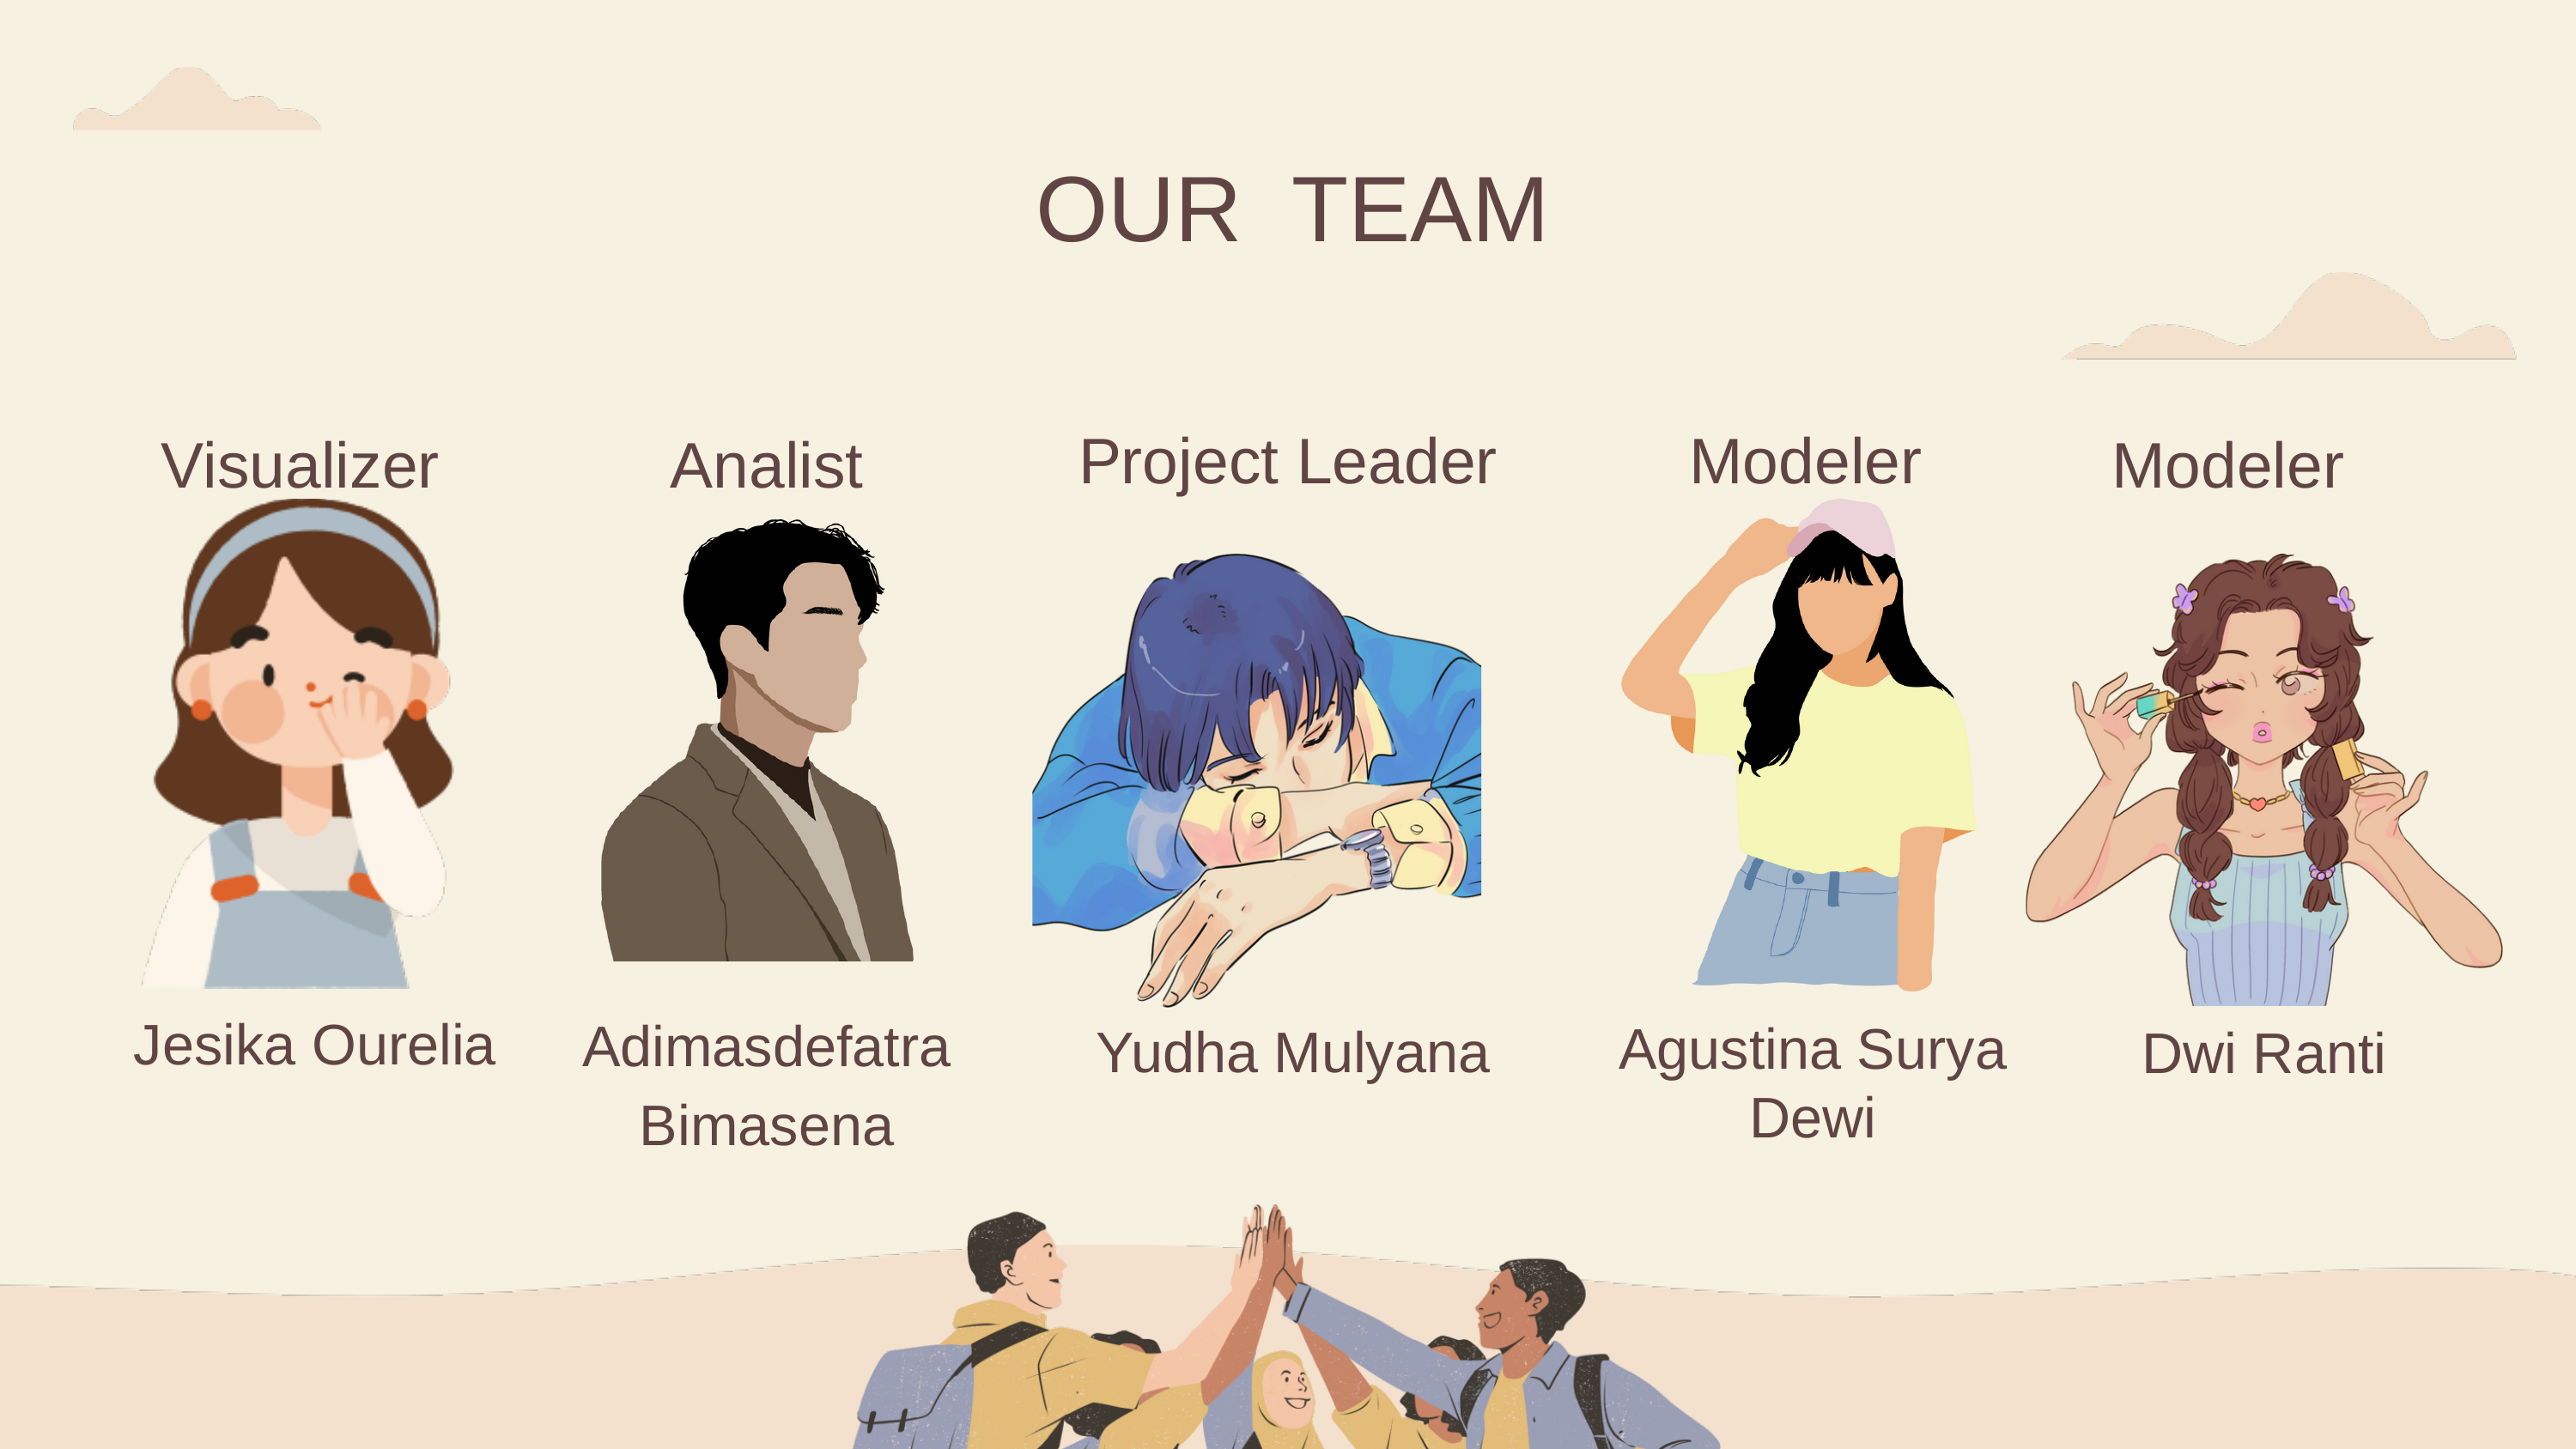

OUR  TEAM

Project Leader
Modeler
Visualizer
Analist
Modeler

Adimasdefatra Bimasena
Jesika Ourelia
Agustina Surya Dewi
Yudha Mulyana
Dwi Ranti